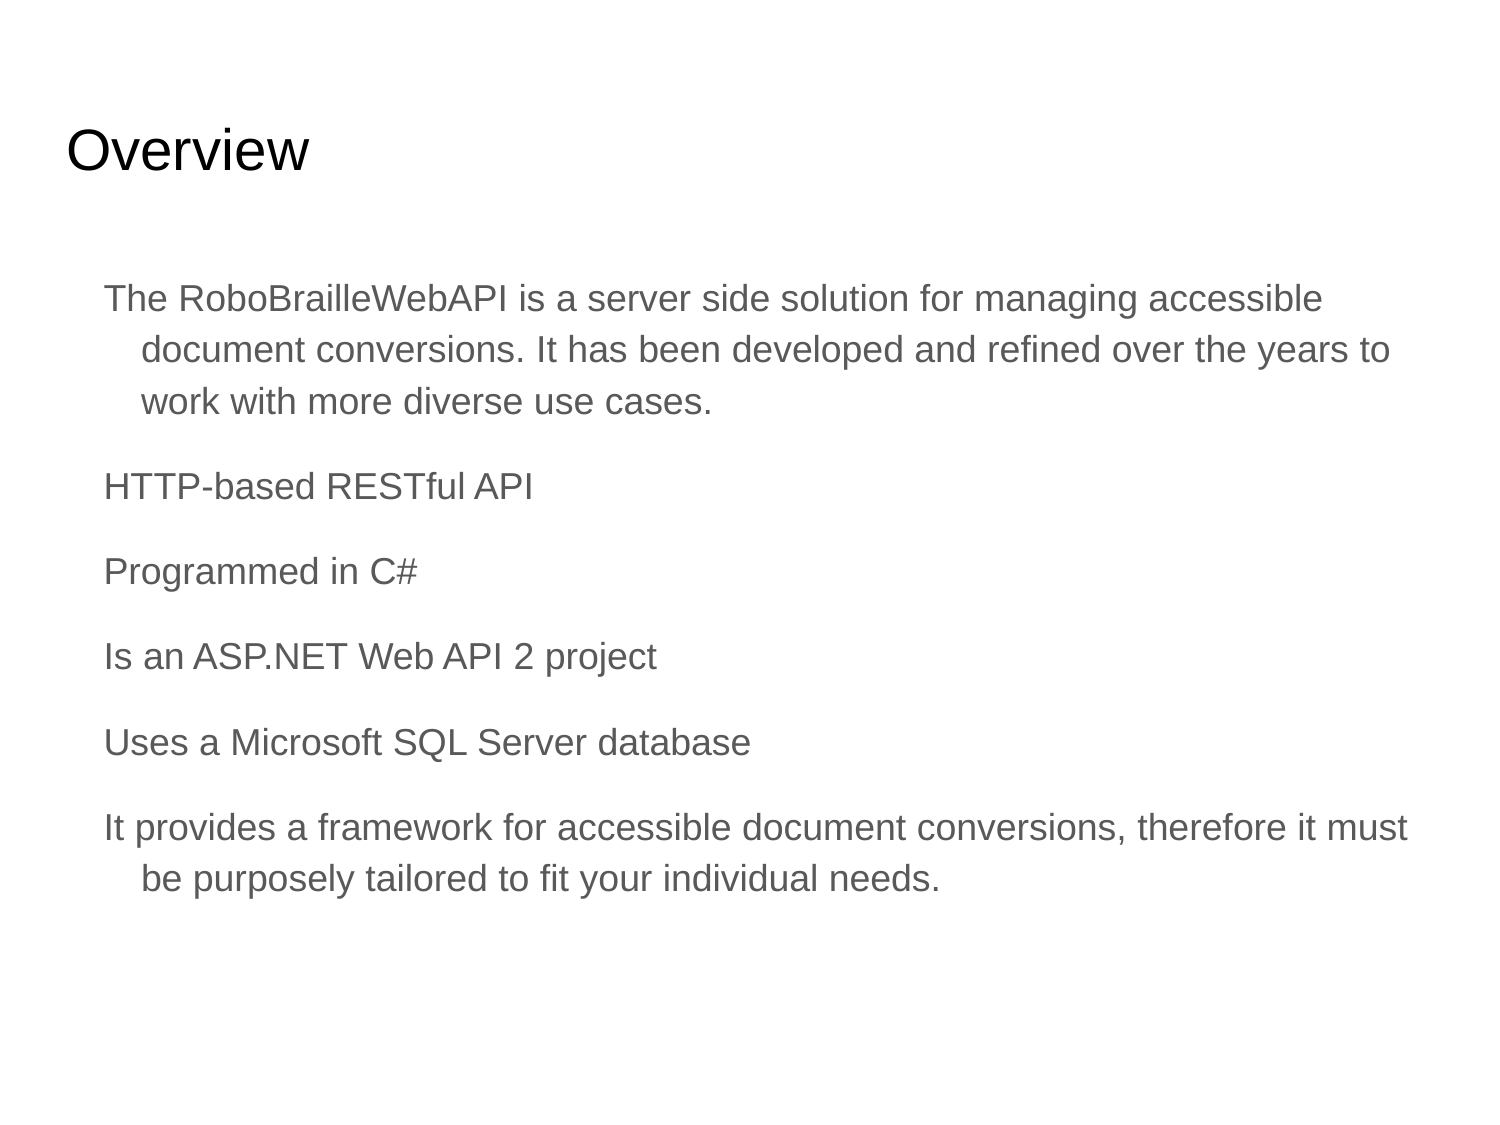

# Overview
The RoboBrailleWebAPI is a server side solution for managing accessible document conversions. It has been developed and refined over the years to work with more diverse use cases.
HTTP-based RESTful API
Programmed in C#
Is an ASP.NET Web API 2 project
Uses a Microsoft SQL Server database
It provides a framework for accessible document conversions, therefore it must be purposely tailored to fit your individual needs.